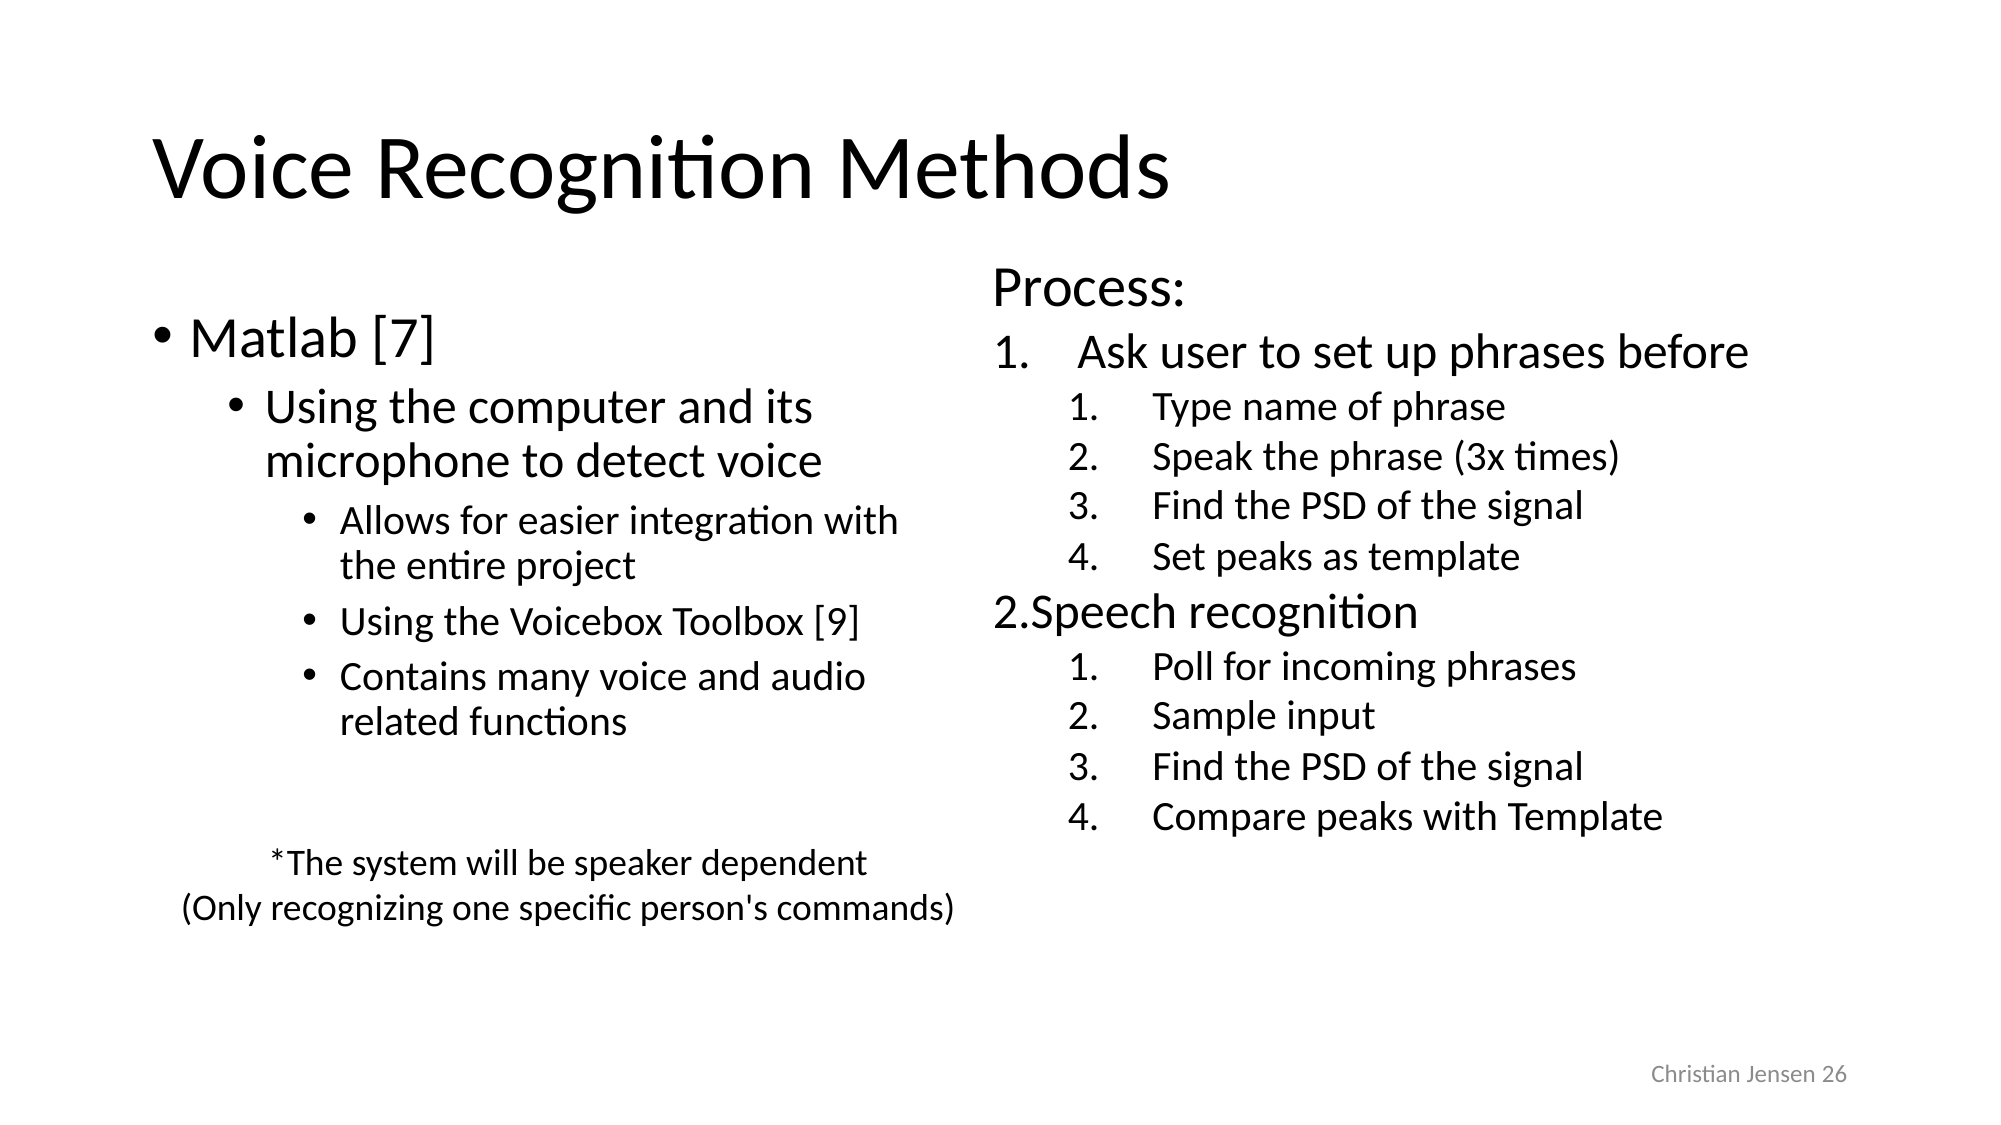

# Voice Recognition Methods
Process:
Ask user to set up phrases before
Type name of phrase
Speak the phrase (3x times)
Find the PSD of the signal
Set peaks as template
Speech recognition
Poll for incoming phrases
Sample input
Find the PSD of the signal
Compare peaks with Template

Matlab [7]
Using the computer and its microphone to detect voice
Allows for easier integration with the entire project
Using the Voicebox Toolbox [9]
Contains many voice and audio related functions

*The system will be speaker dependent
(Only recognizing one specific person's commands)

Christian Jensen 26